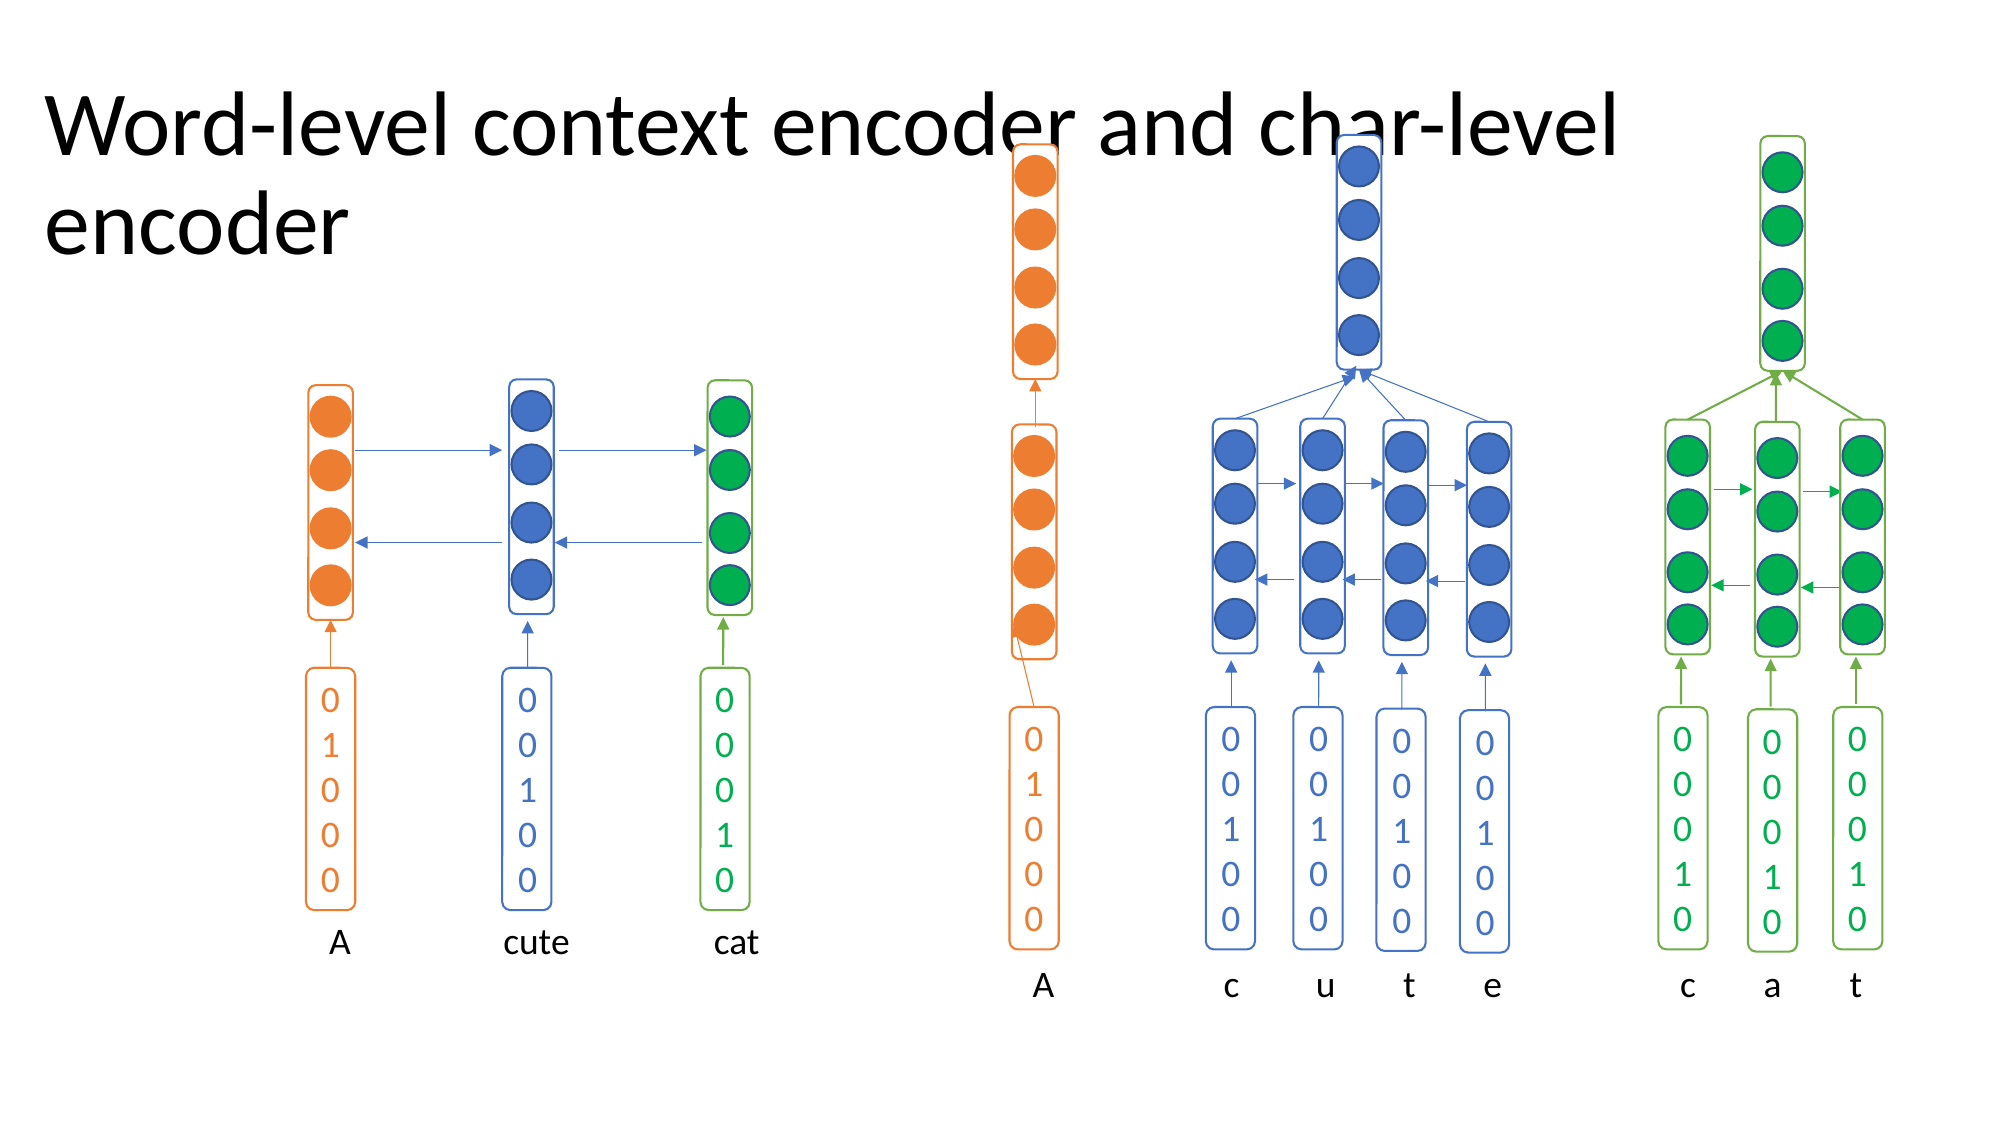

# Word-level context encoder and char-level encoder

0
0
1
0
0

0
0
1
0
0

0
0
0
1
0

0
0
0
1
0

0
0
1
0
0

0
0
1
0
0

0
0
0
1
0

0
1
0
0
0

0
0
1
0
0

0
0
0
1
0

0
1
0
0
0
A                  cute                 cat
A                    c         u        t        e                     c        a        t